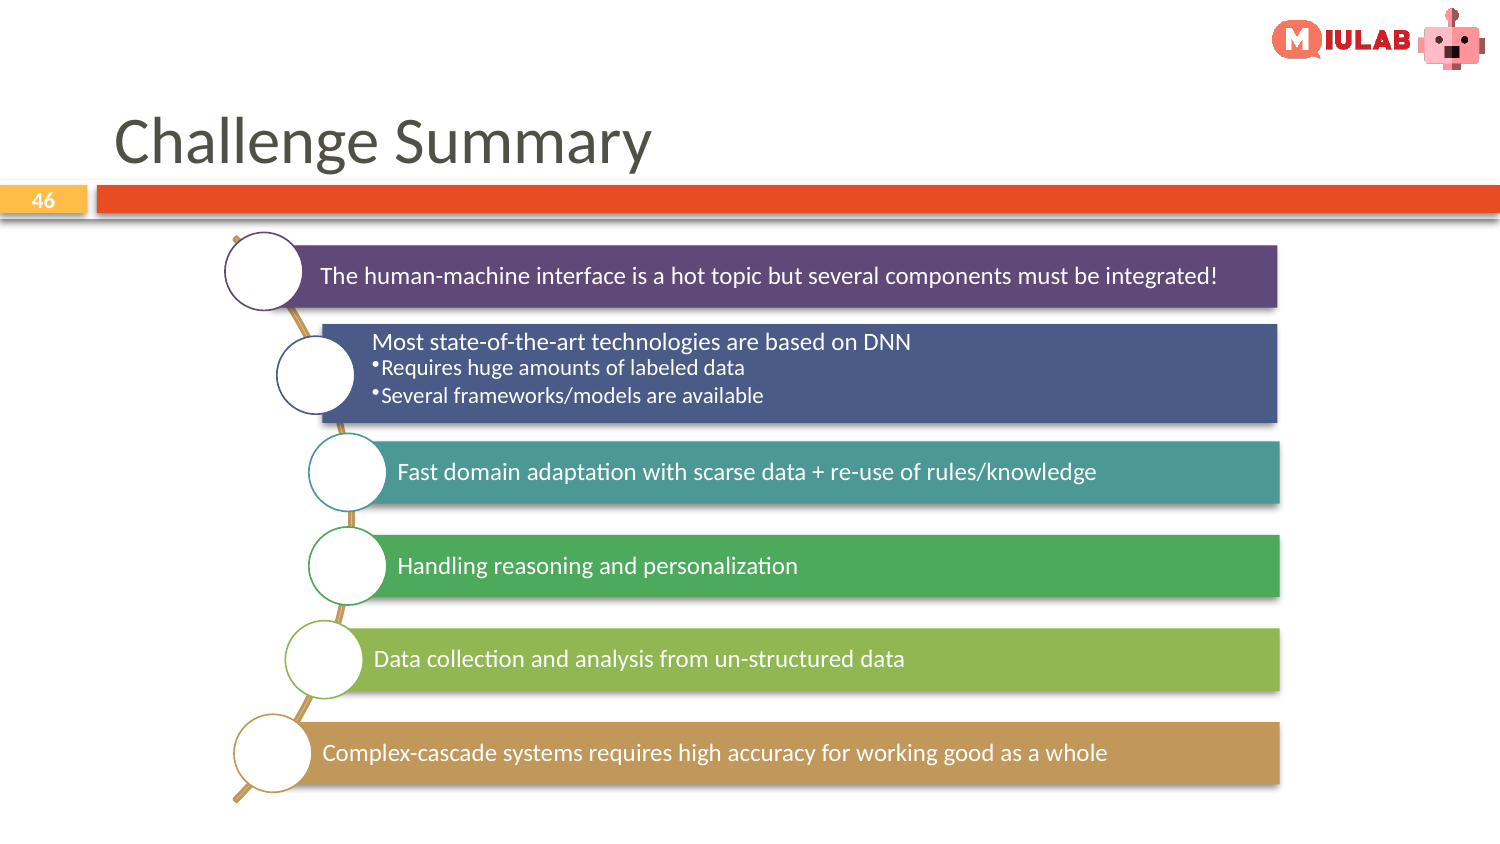

# Challenge Summary
The human-machine interface is a hot topic but several components must be integrated!
Most state-of-the-art technologies are based on DNN
Requires huge amounts of labeled data
Several frameworks/models are available
Fast domain adaptation with scarse data + re-use of rules/knowledge
Handling reasoning and personalization
Data collection and analysis from un-structured data
Complex-cascade systems requires high accuracy for working good as a whole
46